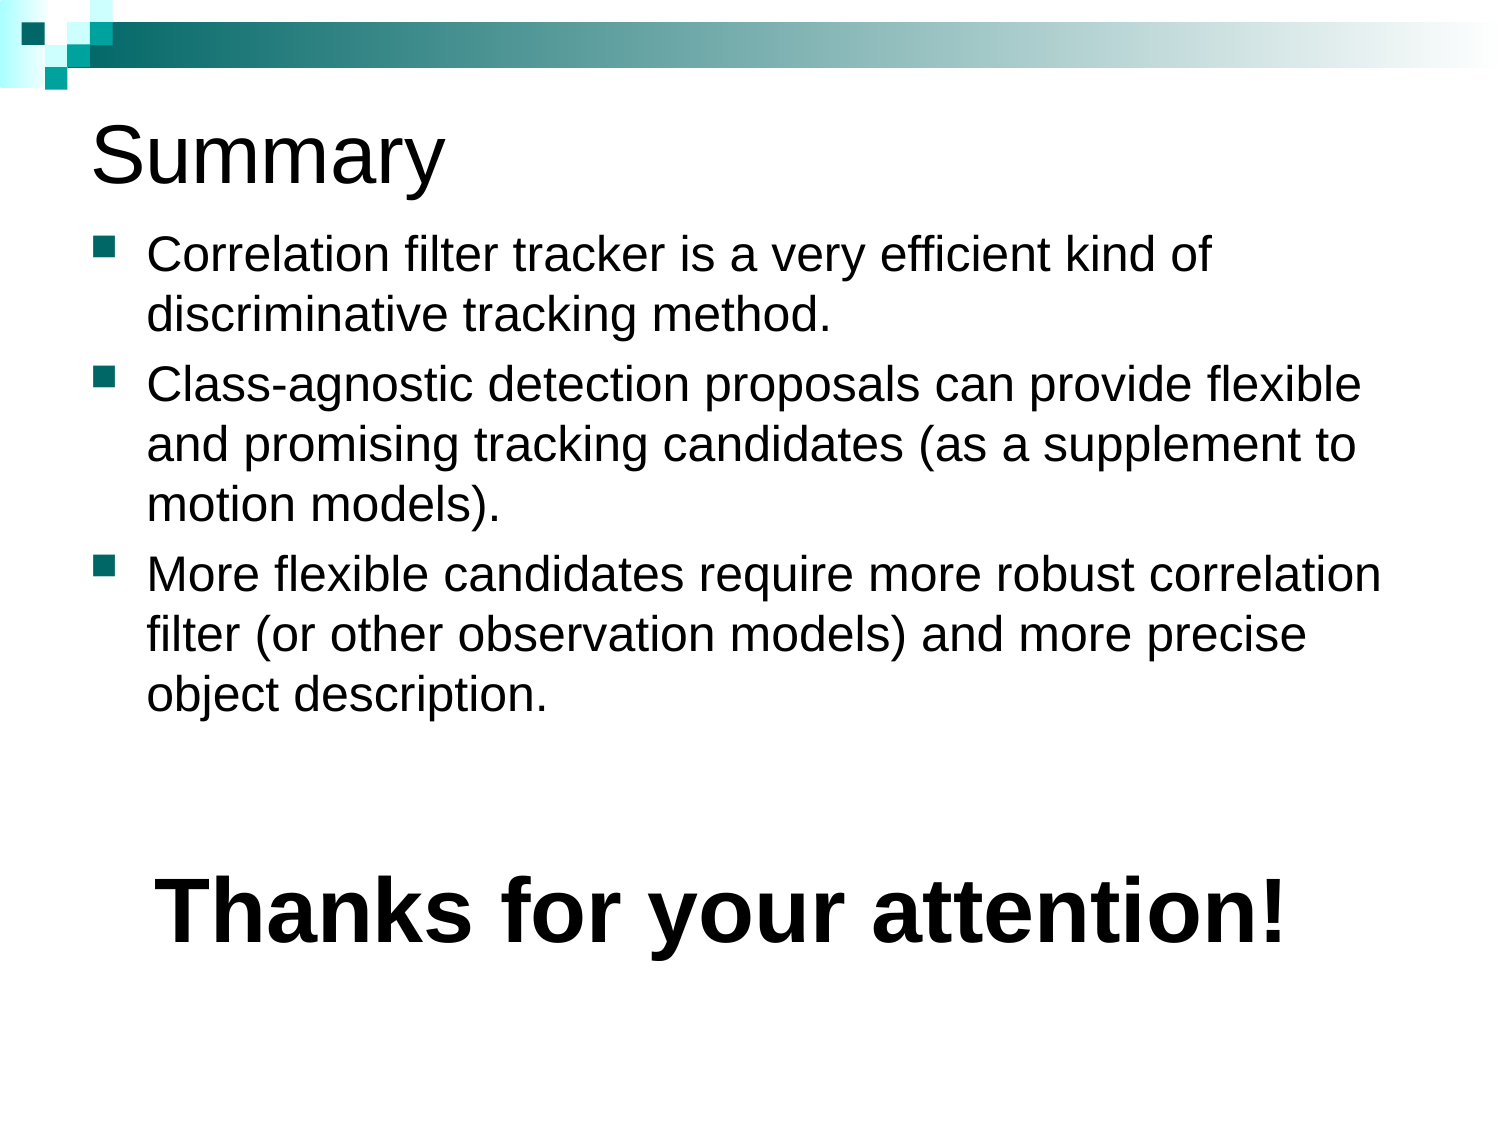

# Summary
Correlation filter tracker is a very efficient kind of discriminative tracking method.
Class-agnostic detection proposals can provide flexible and promising tracking candidates (as a supplement to motion models).
More flexible candidates require more robust correlation filter (or other observation models) and more precise object description.
Thanks for your attention!